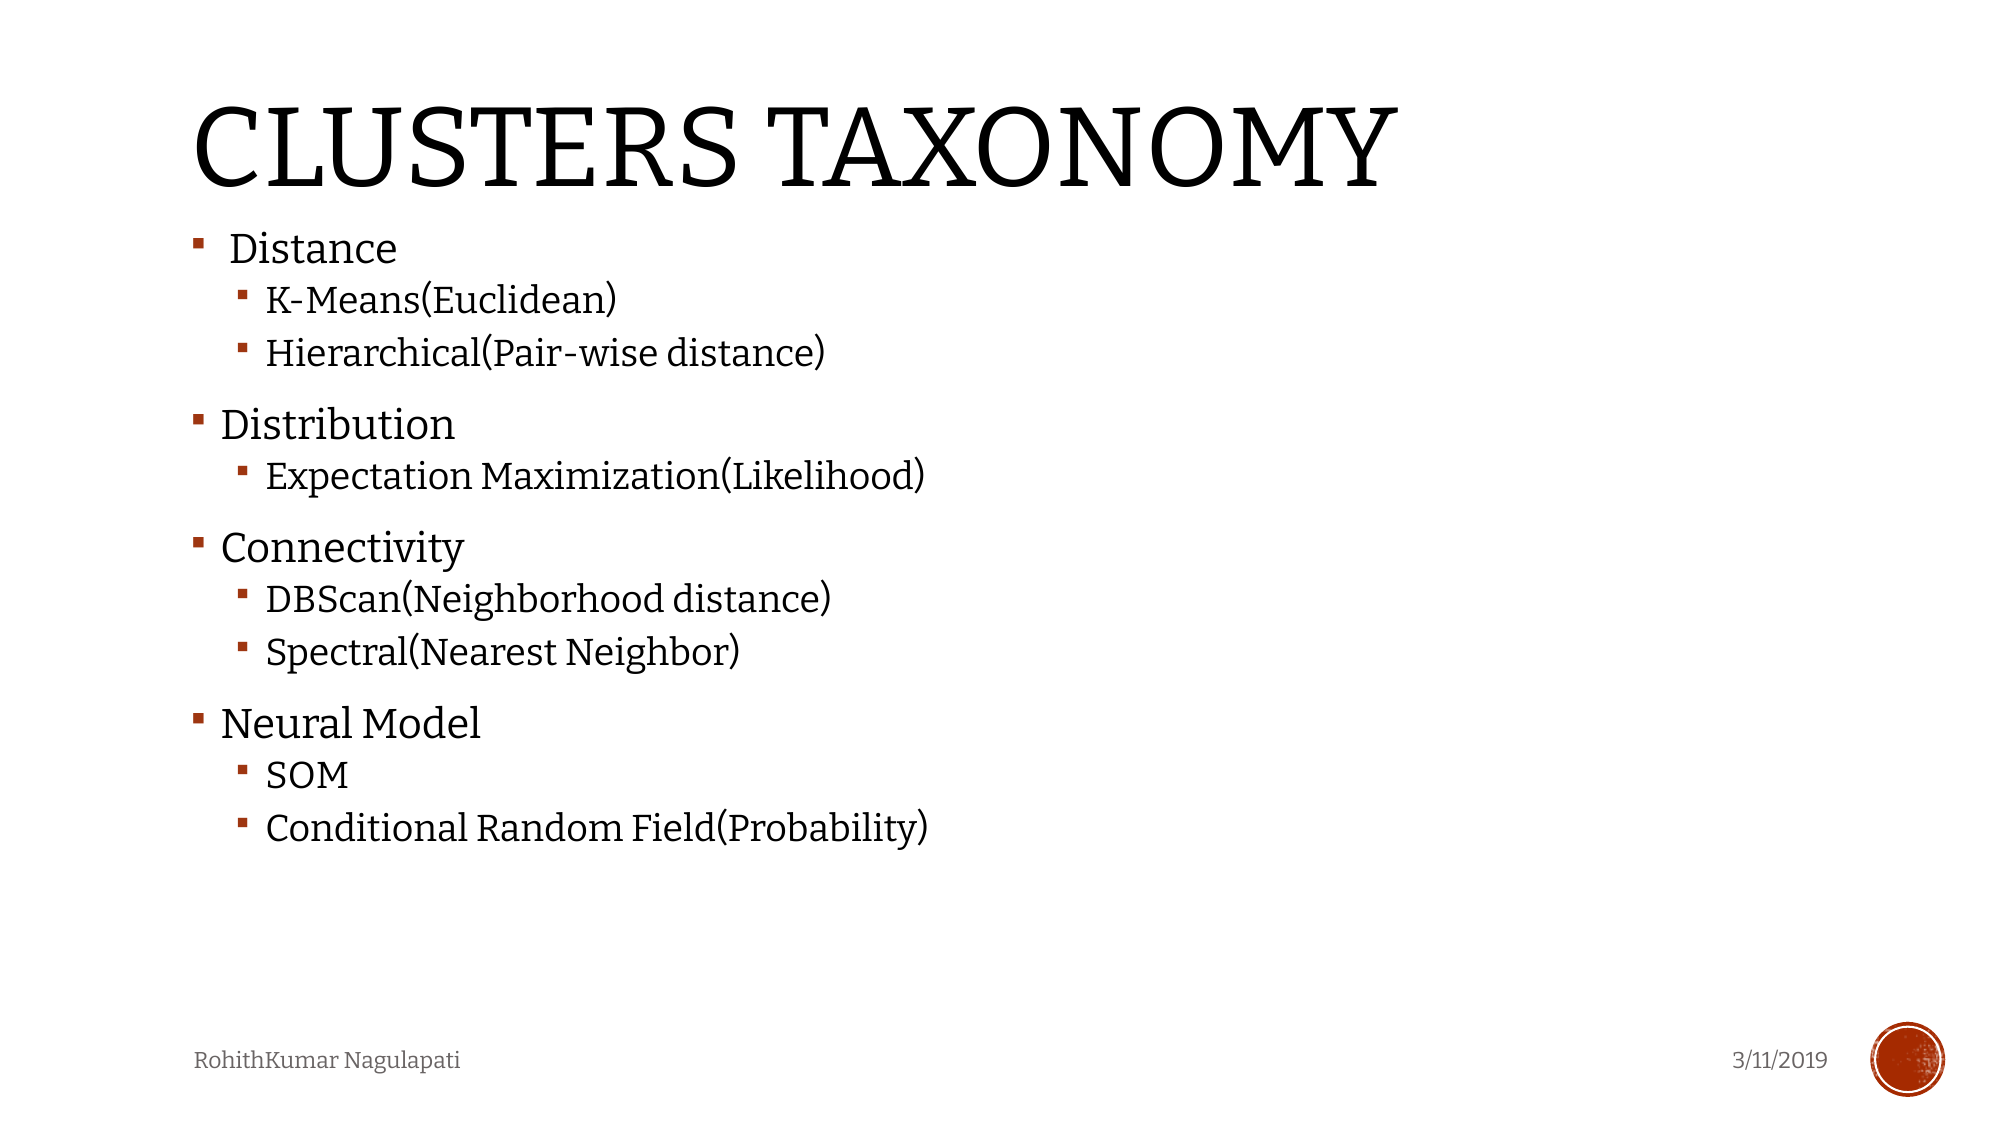

# Clusters TAXONOMY
 Distance
K-Means(Euclidean)
Hierarchical(Pair-wise distance)
Distribution
Expectation Maximization(Likelihood)
Connectivity
DBScan(Neighborhood distance)
Spectral(Nearest Neighbor)
Neural Model
SOM
Conditional Random Field(Probability)

RohithKumar Nagulapati
3/11/2019